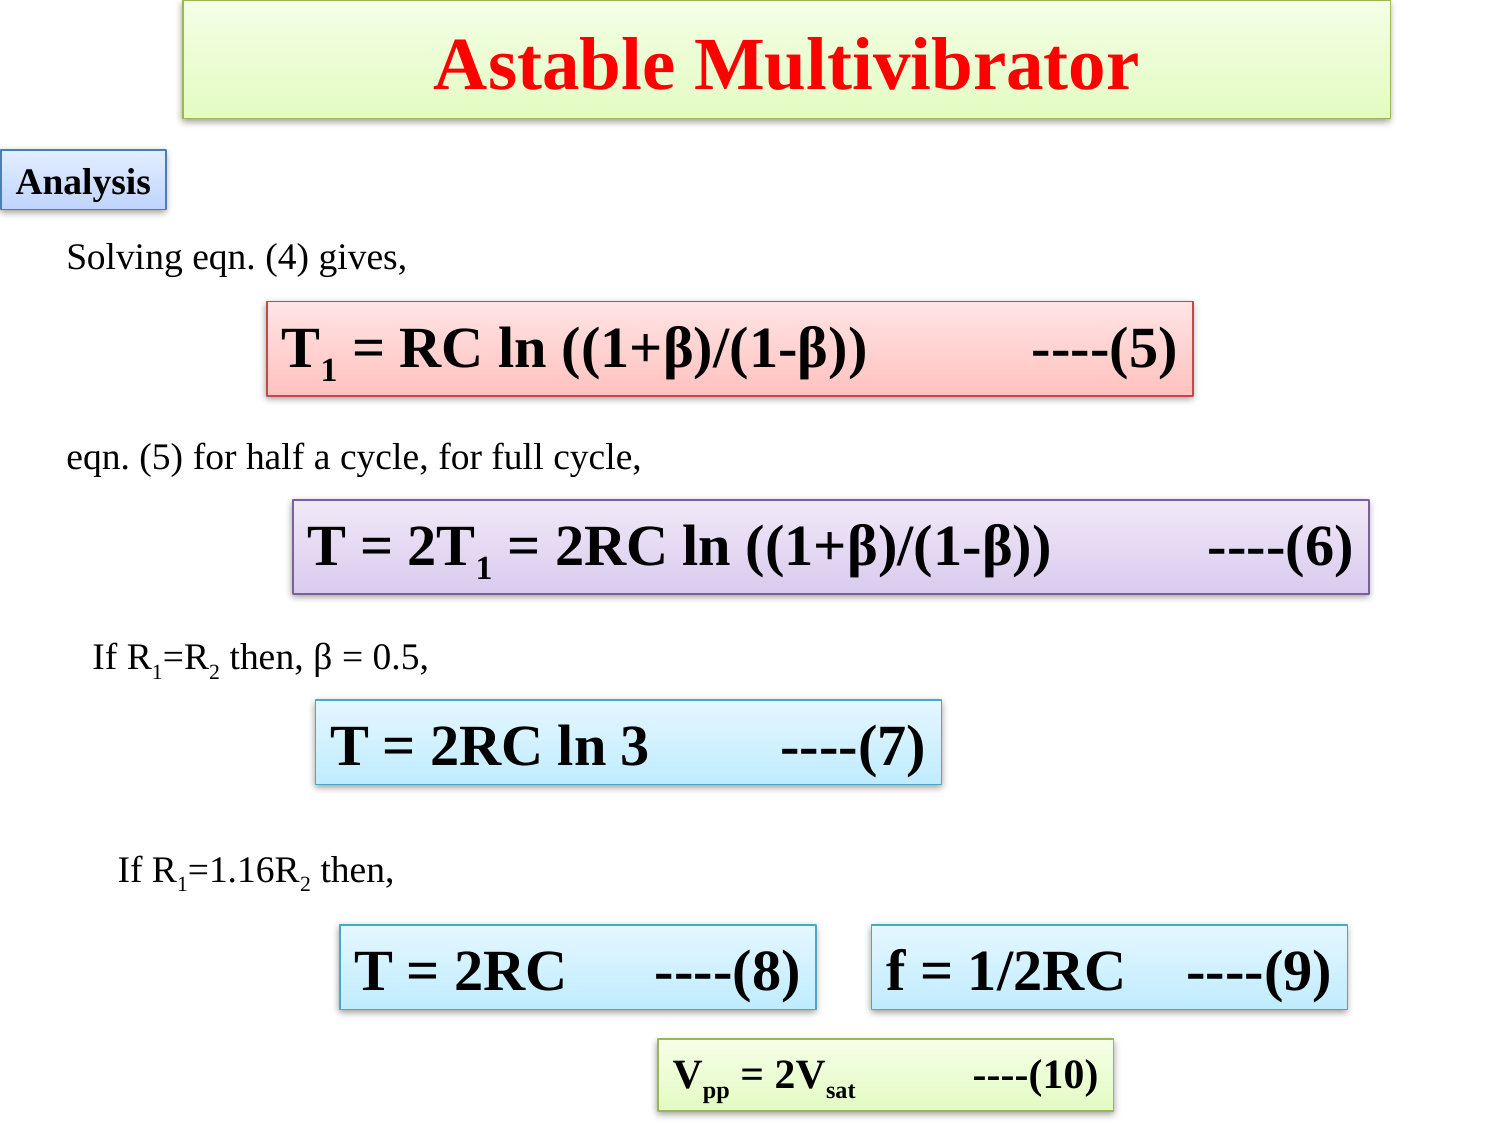

Astable Multivibrator
Analysis
Solving eqn. (4) gives,
T1 = RC ln ((1+β)/(1-β)) 	----(5)
eqn. (5) for half a cycle, for full cycle,
T = 2T1 = 2RC ln ((1+β)/(1-β)) 	----(6)
If R1=R2 then, β = 0.5,
T = 2RC ln 3	----(7)
If R1=1.16R2 then,
T = 2RC 	----(8)
f = 1/2RC 	----(9)
Vpp = 2Vsat 	----(10)